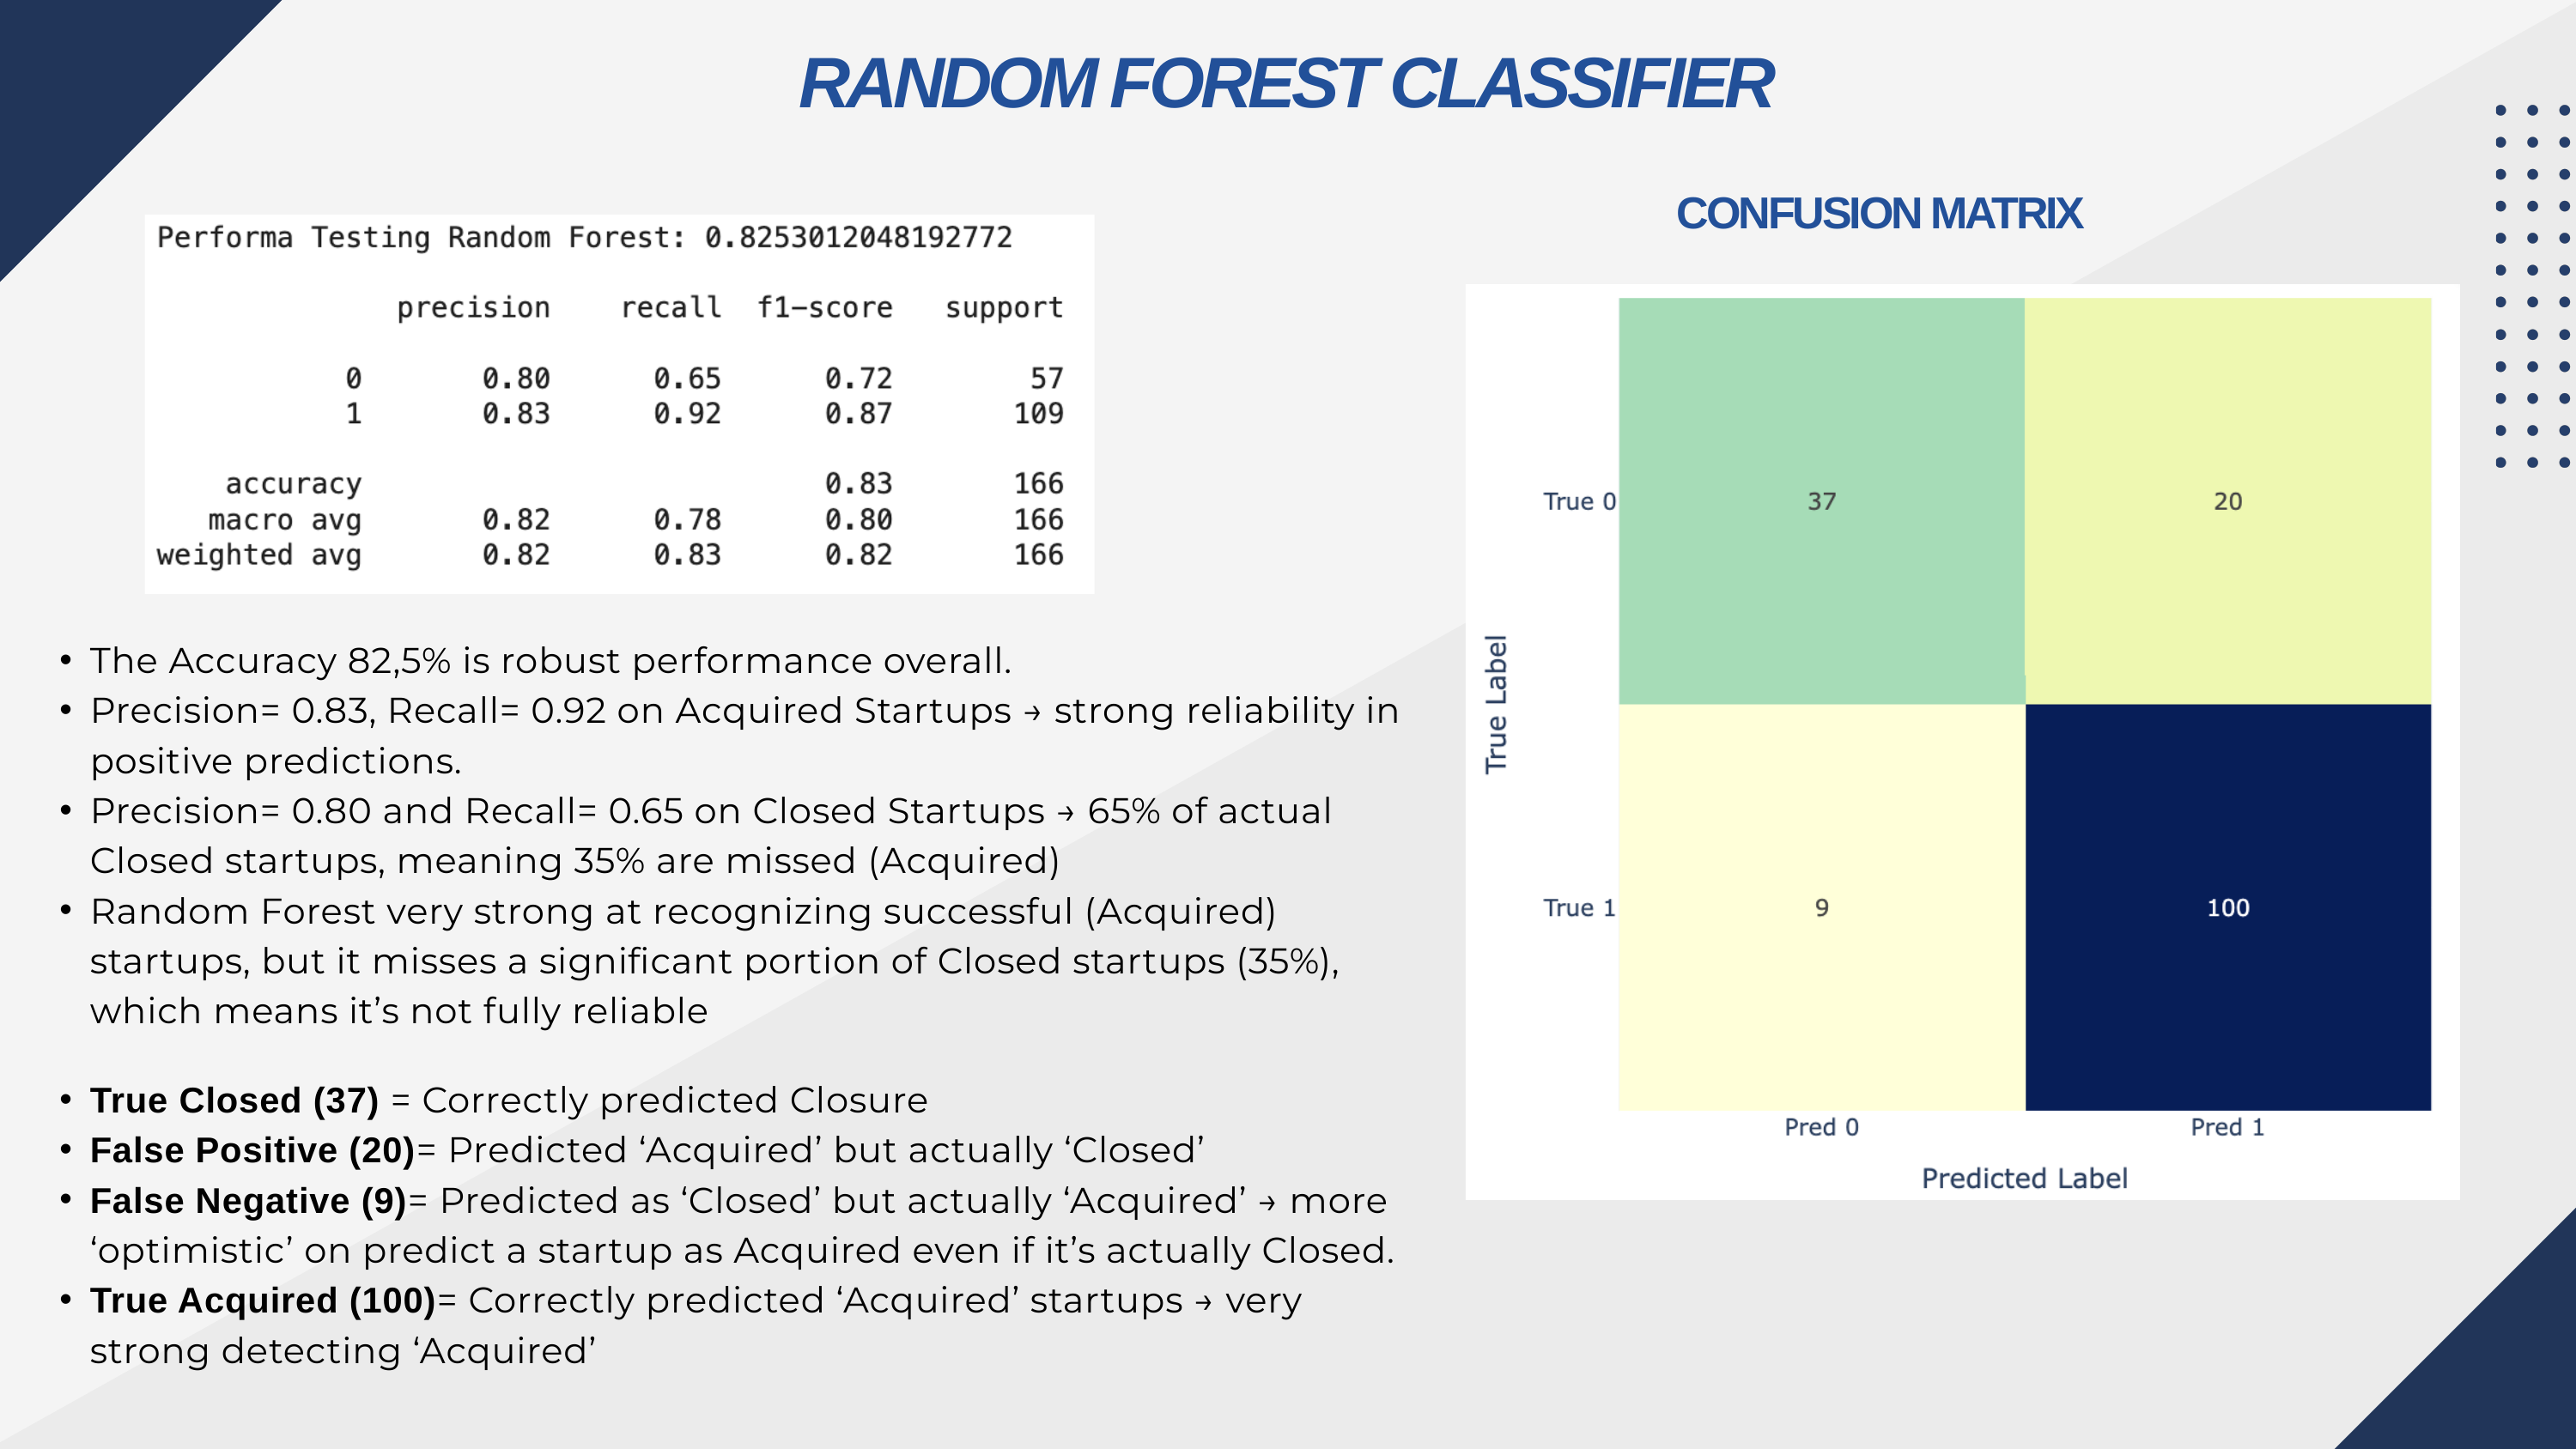

RANDOM FOREST CLASSIFIER

CONFUSION MATRIX

The Accuracy 82,5% is robust performance overall.
Precision= 0.83, Recall= 0.92 on Acquired Startups → strong reliability in positive predictions.
Precision= 0.80 and Recall= 0.65 on Closed Startups → 65% of actual Closed startups, meaning 35% are missed (Acquired)
Random Forest very strong at recognizing successful (Acquired) startups, but it misses a significant portion of Closed startups (35%), which means it’s not fully reliable
True Closed (37) = Correctly predicted Closure
False Positive (20)= Predicted ‘Acquired’ but actually ‘Closed’
False Negative (9)= Predicted as ‘Closed’ but actually ‘Acquired’ → more ‘optimistic’ on predict a startup as Acquired even if it’s actually Closed.
True Acquired (100)= Correctly predicted ‘Acquired’ startups → very strong detecting ‘Acquired’